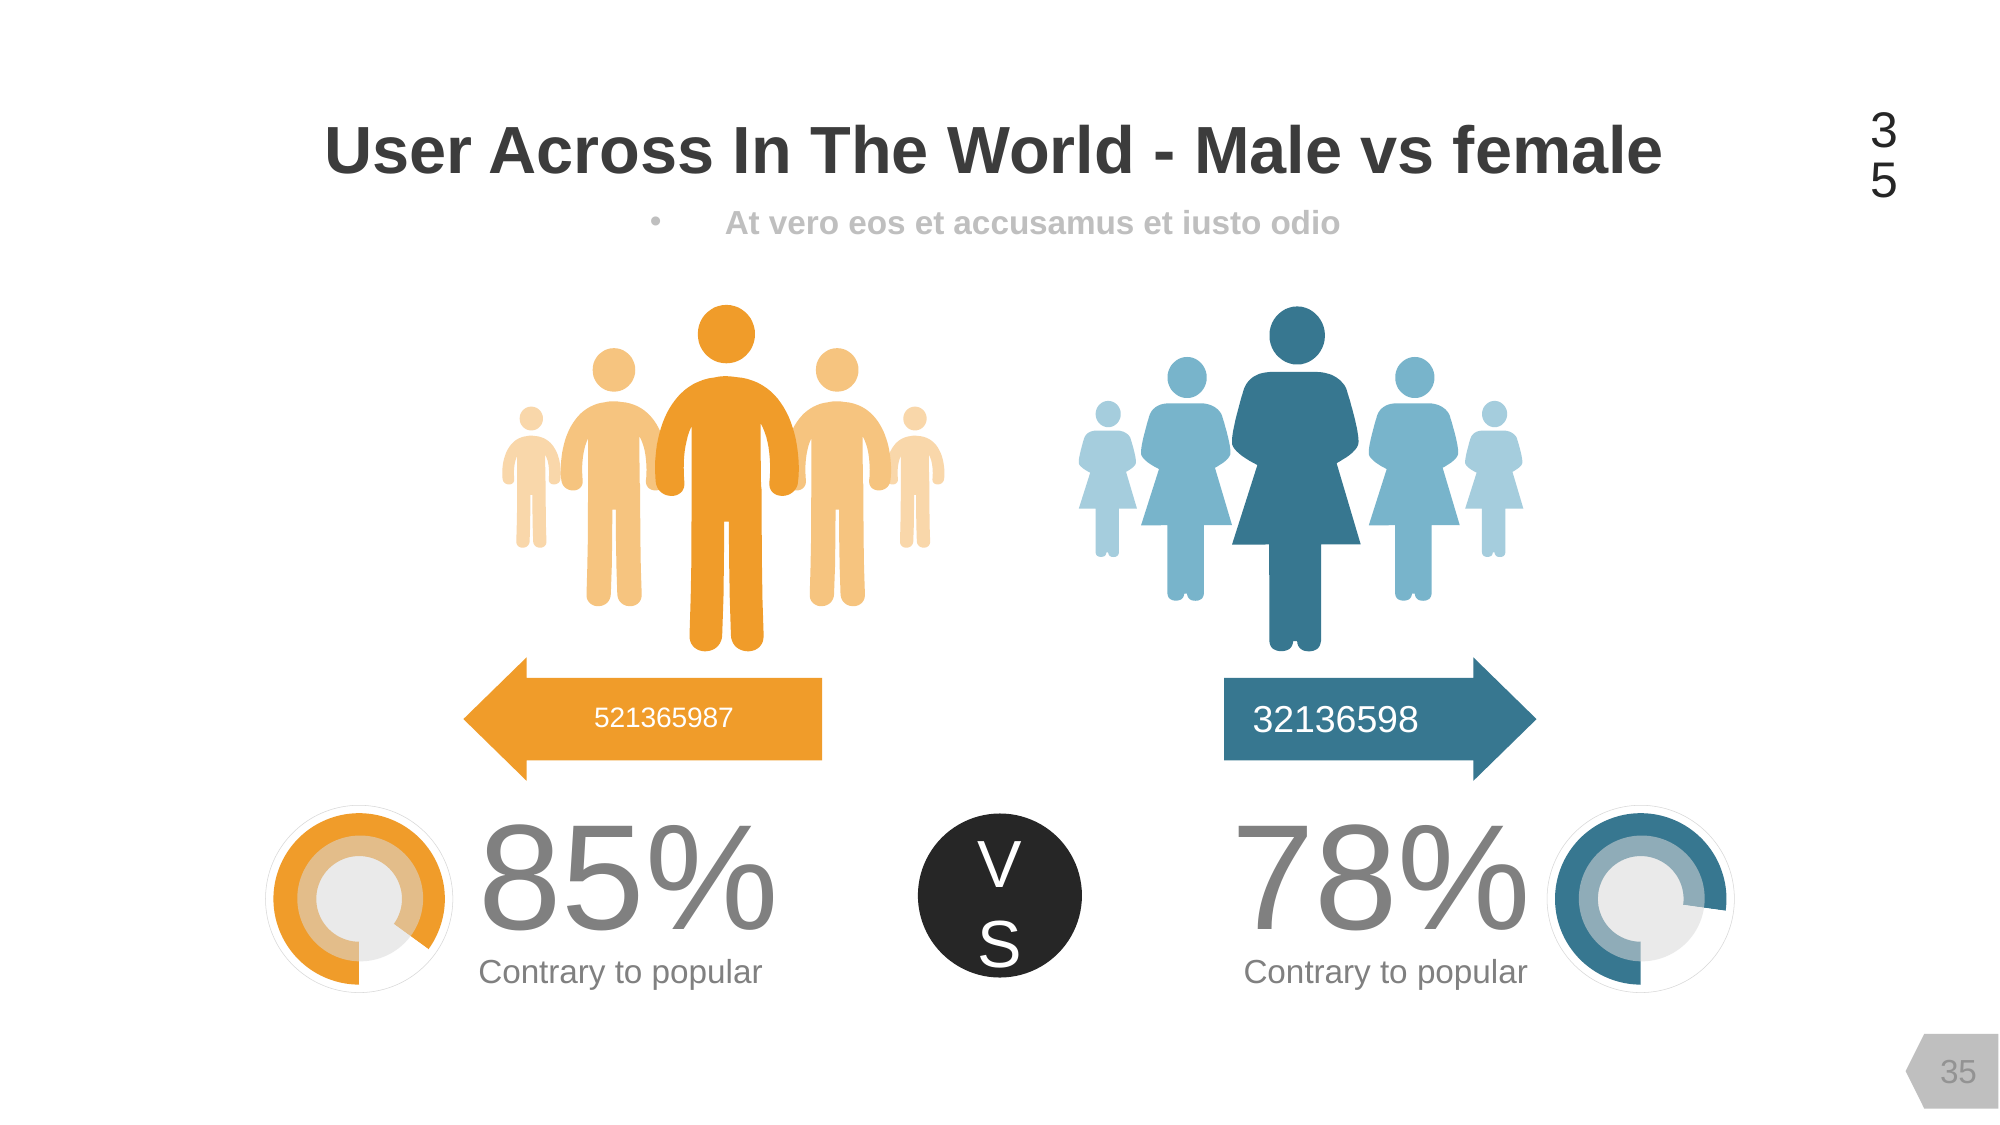

35
User Across In The World - Male vs female
At vero eos et accusamus et iusto odio

521365987
32136598
85%

### Chart

| Category | Sales |
|---|---|
|  | 85.0 |
|  | 15.0 |

Contrary to popular
78%

### Chart

| Category | Sales |
|---|---|
|  | 78.0 |
|  | 23.0 |

Contrary to popular
VS